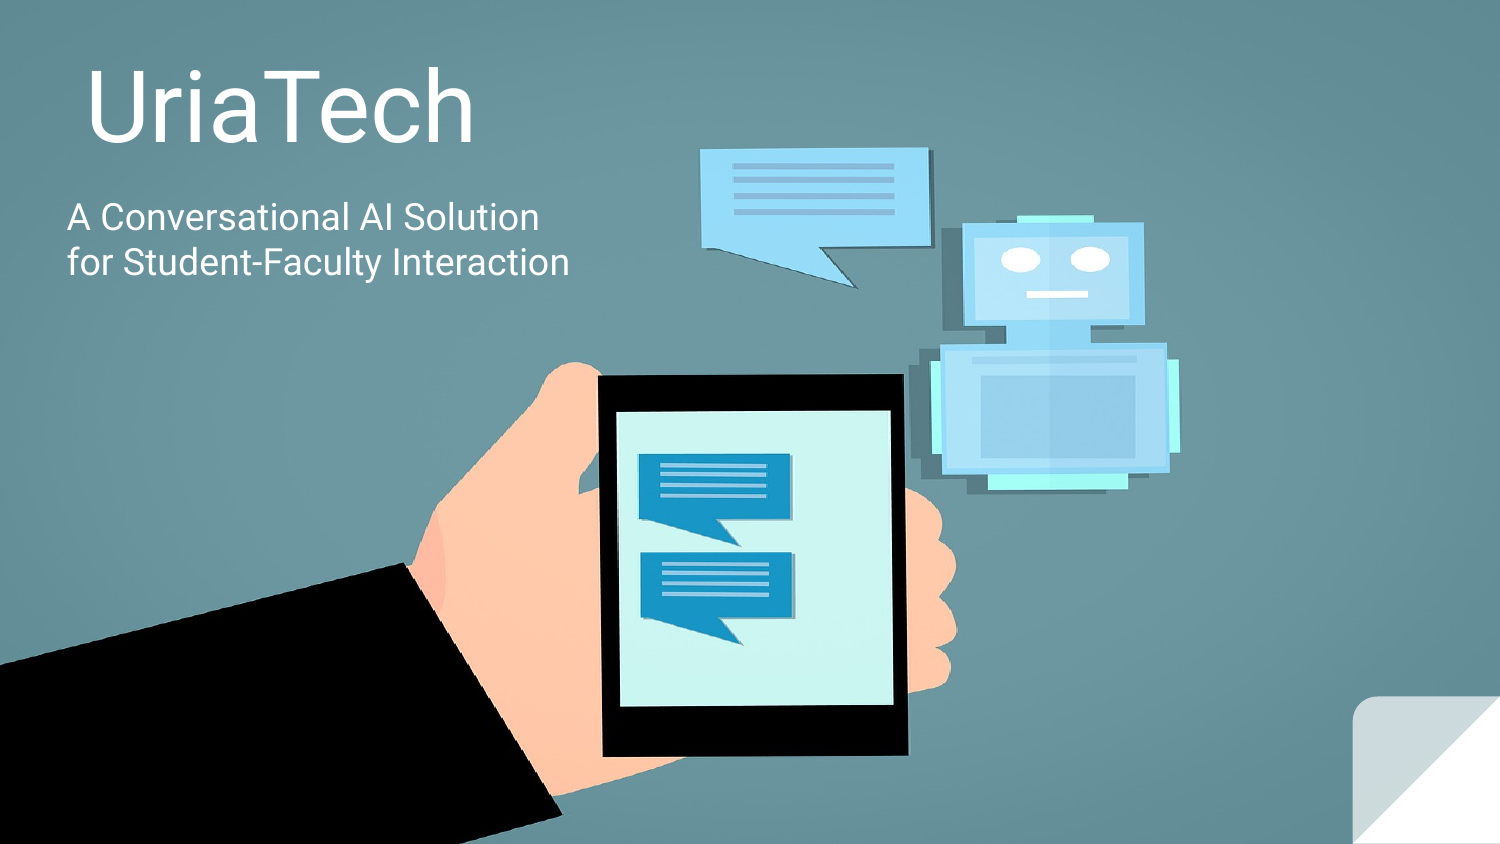

# UriaTech
A Conversational AI Solution
for Student-Faculty Interaction